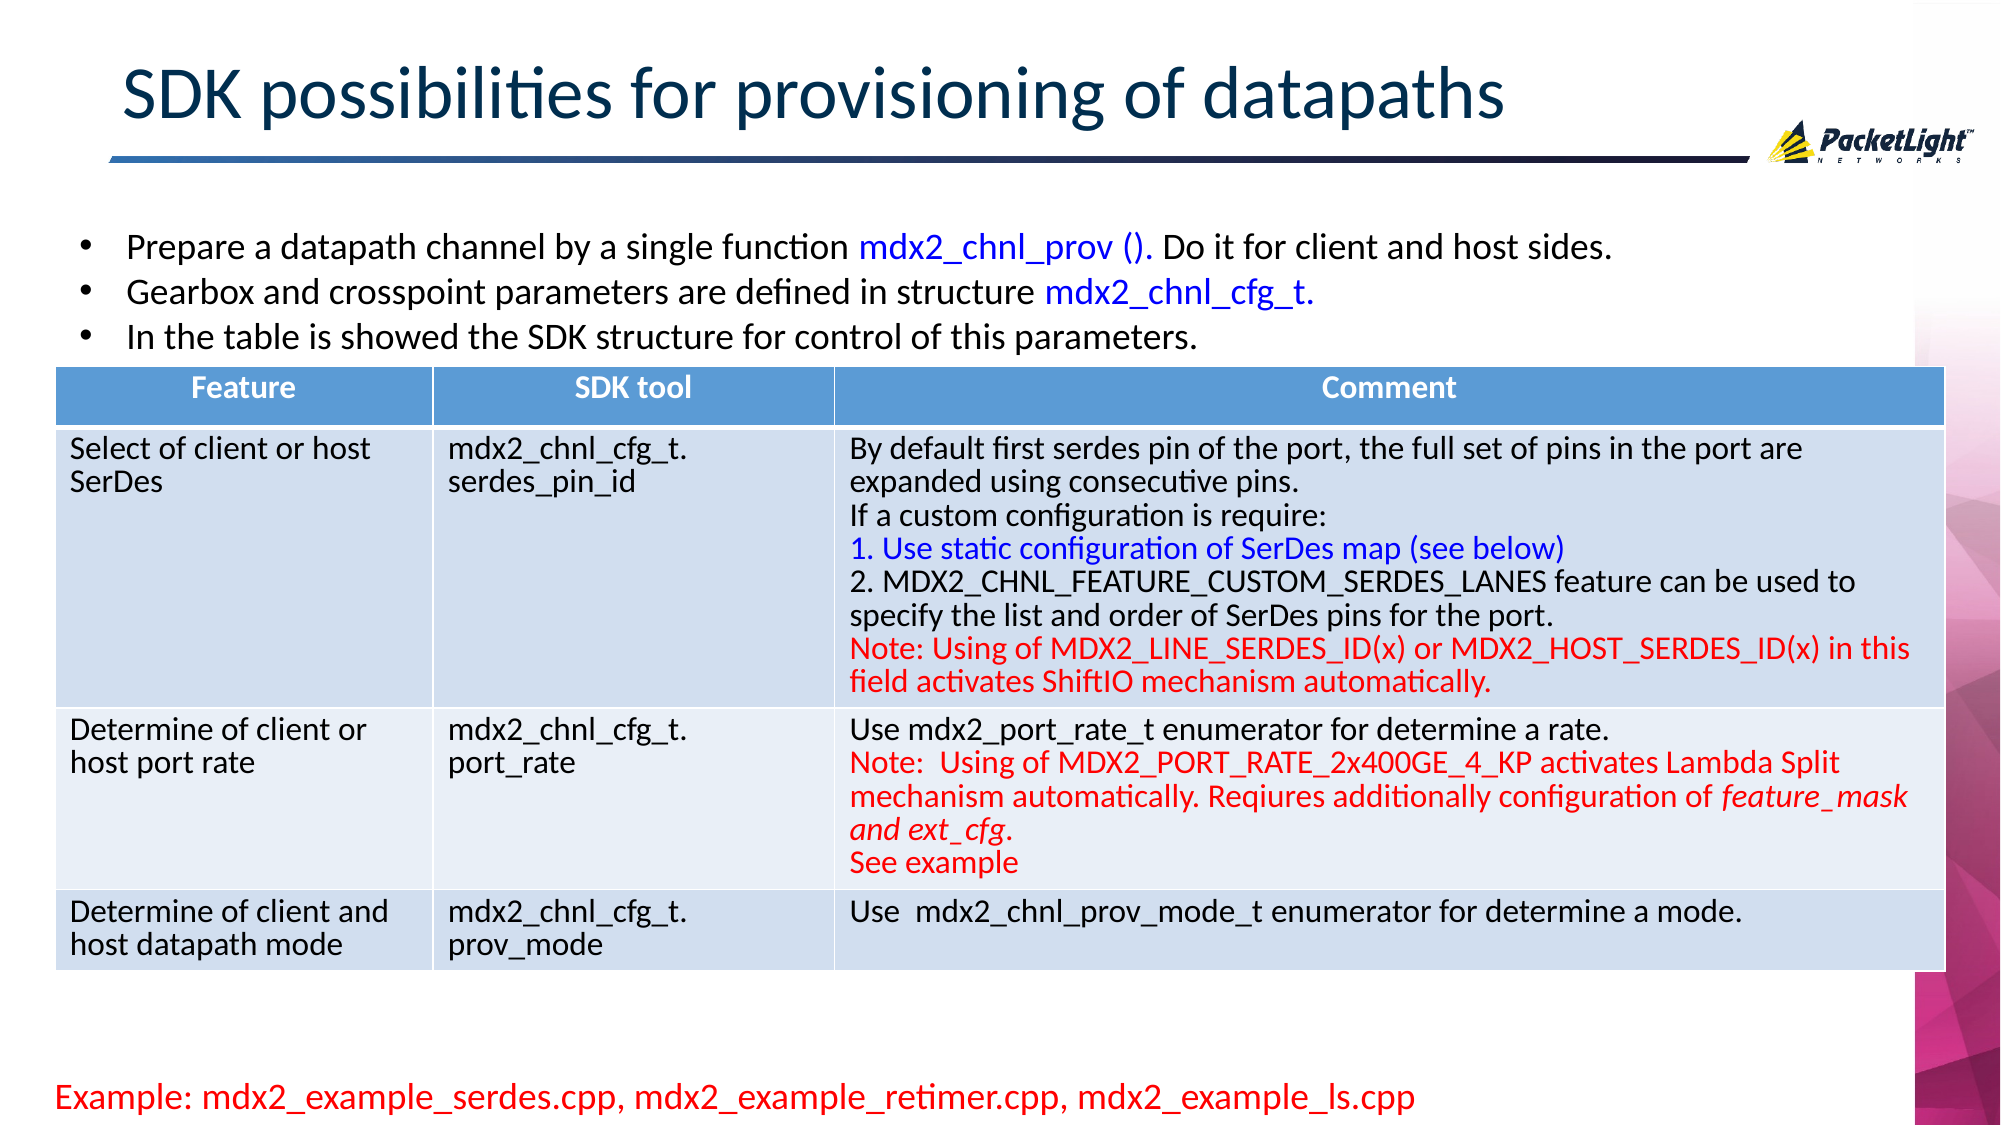

# SDK possibilities for provisioning of datapaths
Prepare a datapath channel by a single function mdx2_chnl_prov (). Do it for client and host sides.
Gearbox and crosspoint parameters are defined in structure mdx2_chnl_cfg_t.
In the table is showed the SDK structure for control of this parameters.
| Feature | SDK tool | Comment |
| --- | --- | --- |
| Select of client or host SerDes | mdx2\_chnl\_cfg\_t. serdes\_pin\_id | By default first serdes pin of the port, the full set of pins in the port are expanded using consecutive pins. If a custom configuration is require: 1. Use static configuration of SerDes map (see below) 2. MDX2\_CHNL\_FEATURE\_CUSTOM\_SERDES\_LANES feature can be used to specify the list and order of SerDes pins for the port. Note: Using of MDX2\_LINE\_SERDES\_ID(x) or MDX2\_HOST\_SERDES\_ID(x) in this field activates ShiftIO mechanism automatically. |
| Determine of client or host port rate | mdx2\_chnl\_cfg\_t. port\_rate | Use mdx2\_port\_rate\_t enumerator for determine a rate. Note: Using of MDX2\_PORT\_RATE\_2x400GE\_4\_KP activates Lambda Split mechanism automatically. Reqiures additionally configuration of feature\_mask and ext\_cfg. See example |
| Determine of client and host datapath mode | mdx2\_chnl\_cfg\_t. prov\_mode | Use mdx2\_chnl\_prov\_mode\_t enumerator for determine a mode. |
Example: mdx2_example_serdes.cpp, mdx2_example_retimer.cpp, mdx2_example_ls.cpp